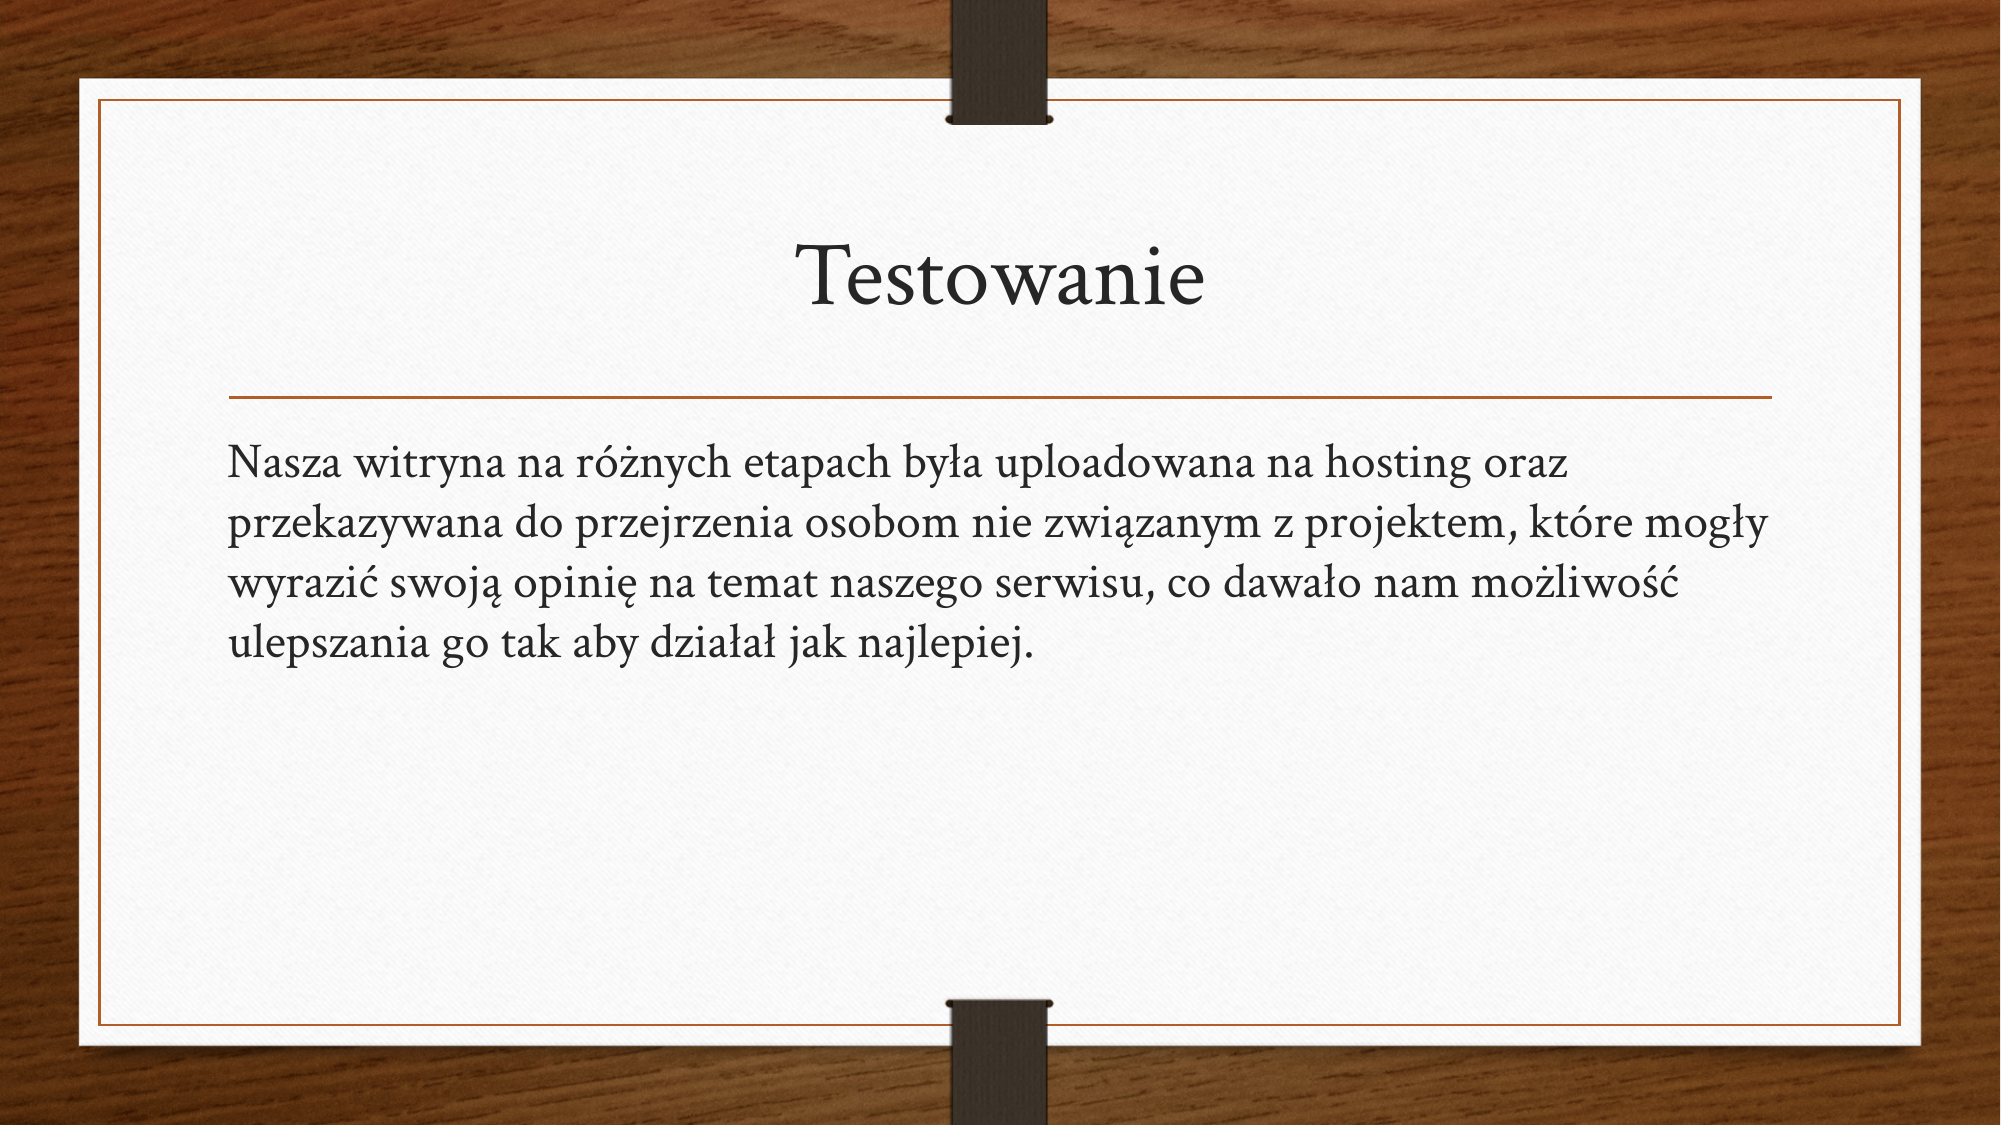

# Testowanie
Nasza witryna na różnych etapach była uploadowana na hosting oraz przekazywana do przejrzenia osobom nie związanym z projektem, które mogły wyrazić swoją opinię na temat naszego serwisu, co dawało nam możliwość ulepszania go tak aby działał jak najlepiej.